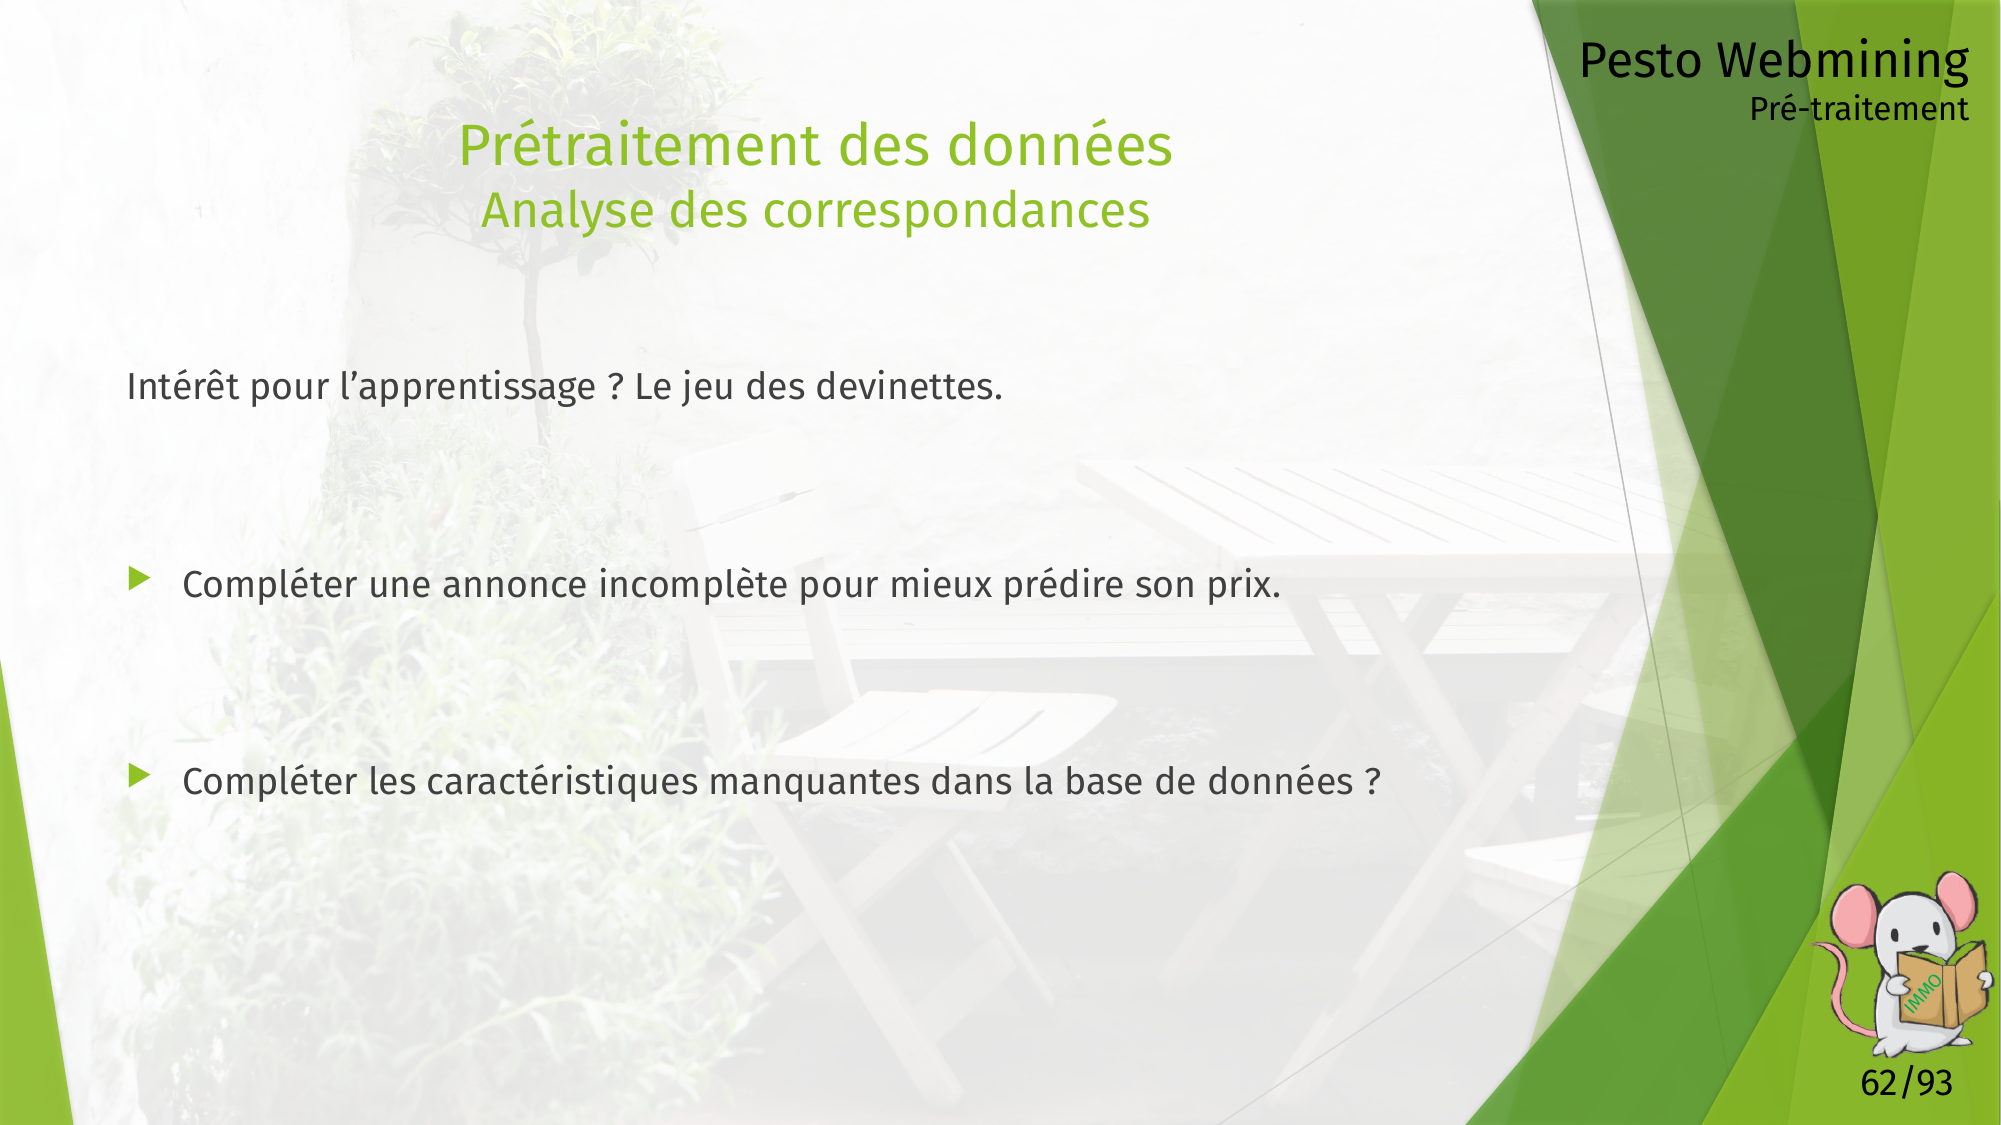

Pesto Webmining
Pré-traitement
# Prétraitement des données Analyse des correspondances
Intérêt pour l’apprentissage ? Le jeu des devinettes.

Compléter une annonce incomplète pour mieux prédire son prix.

Compléter les caractéristiques manquantes dans la base de données ?